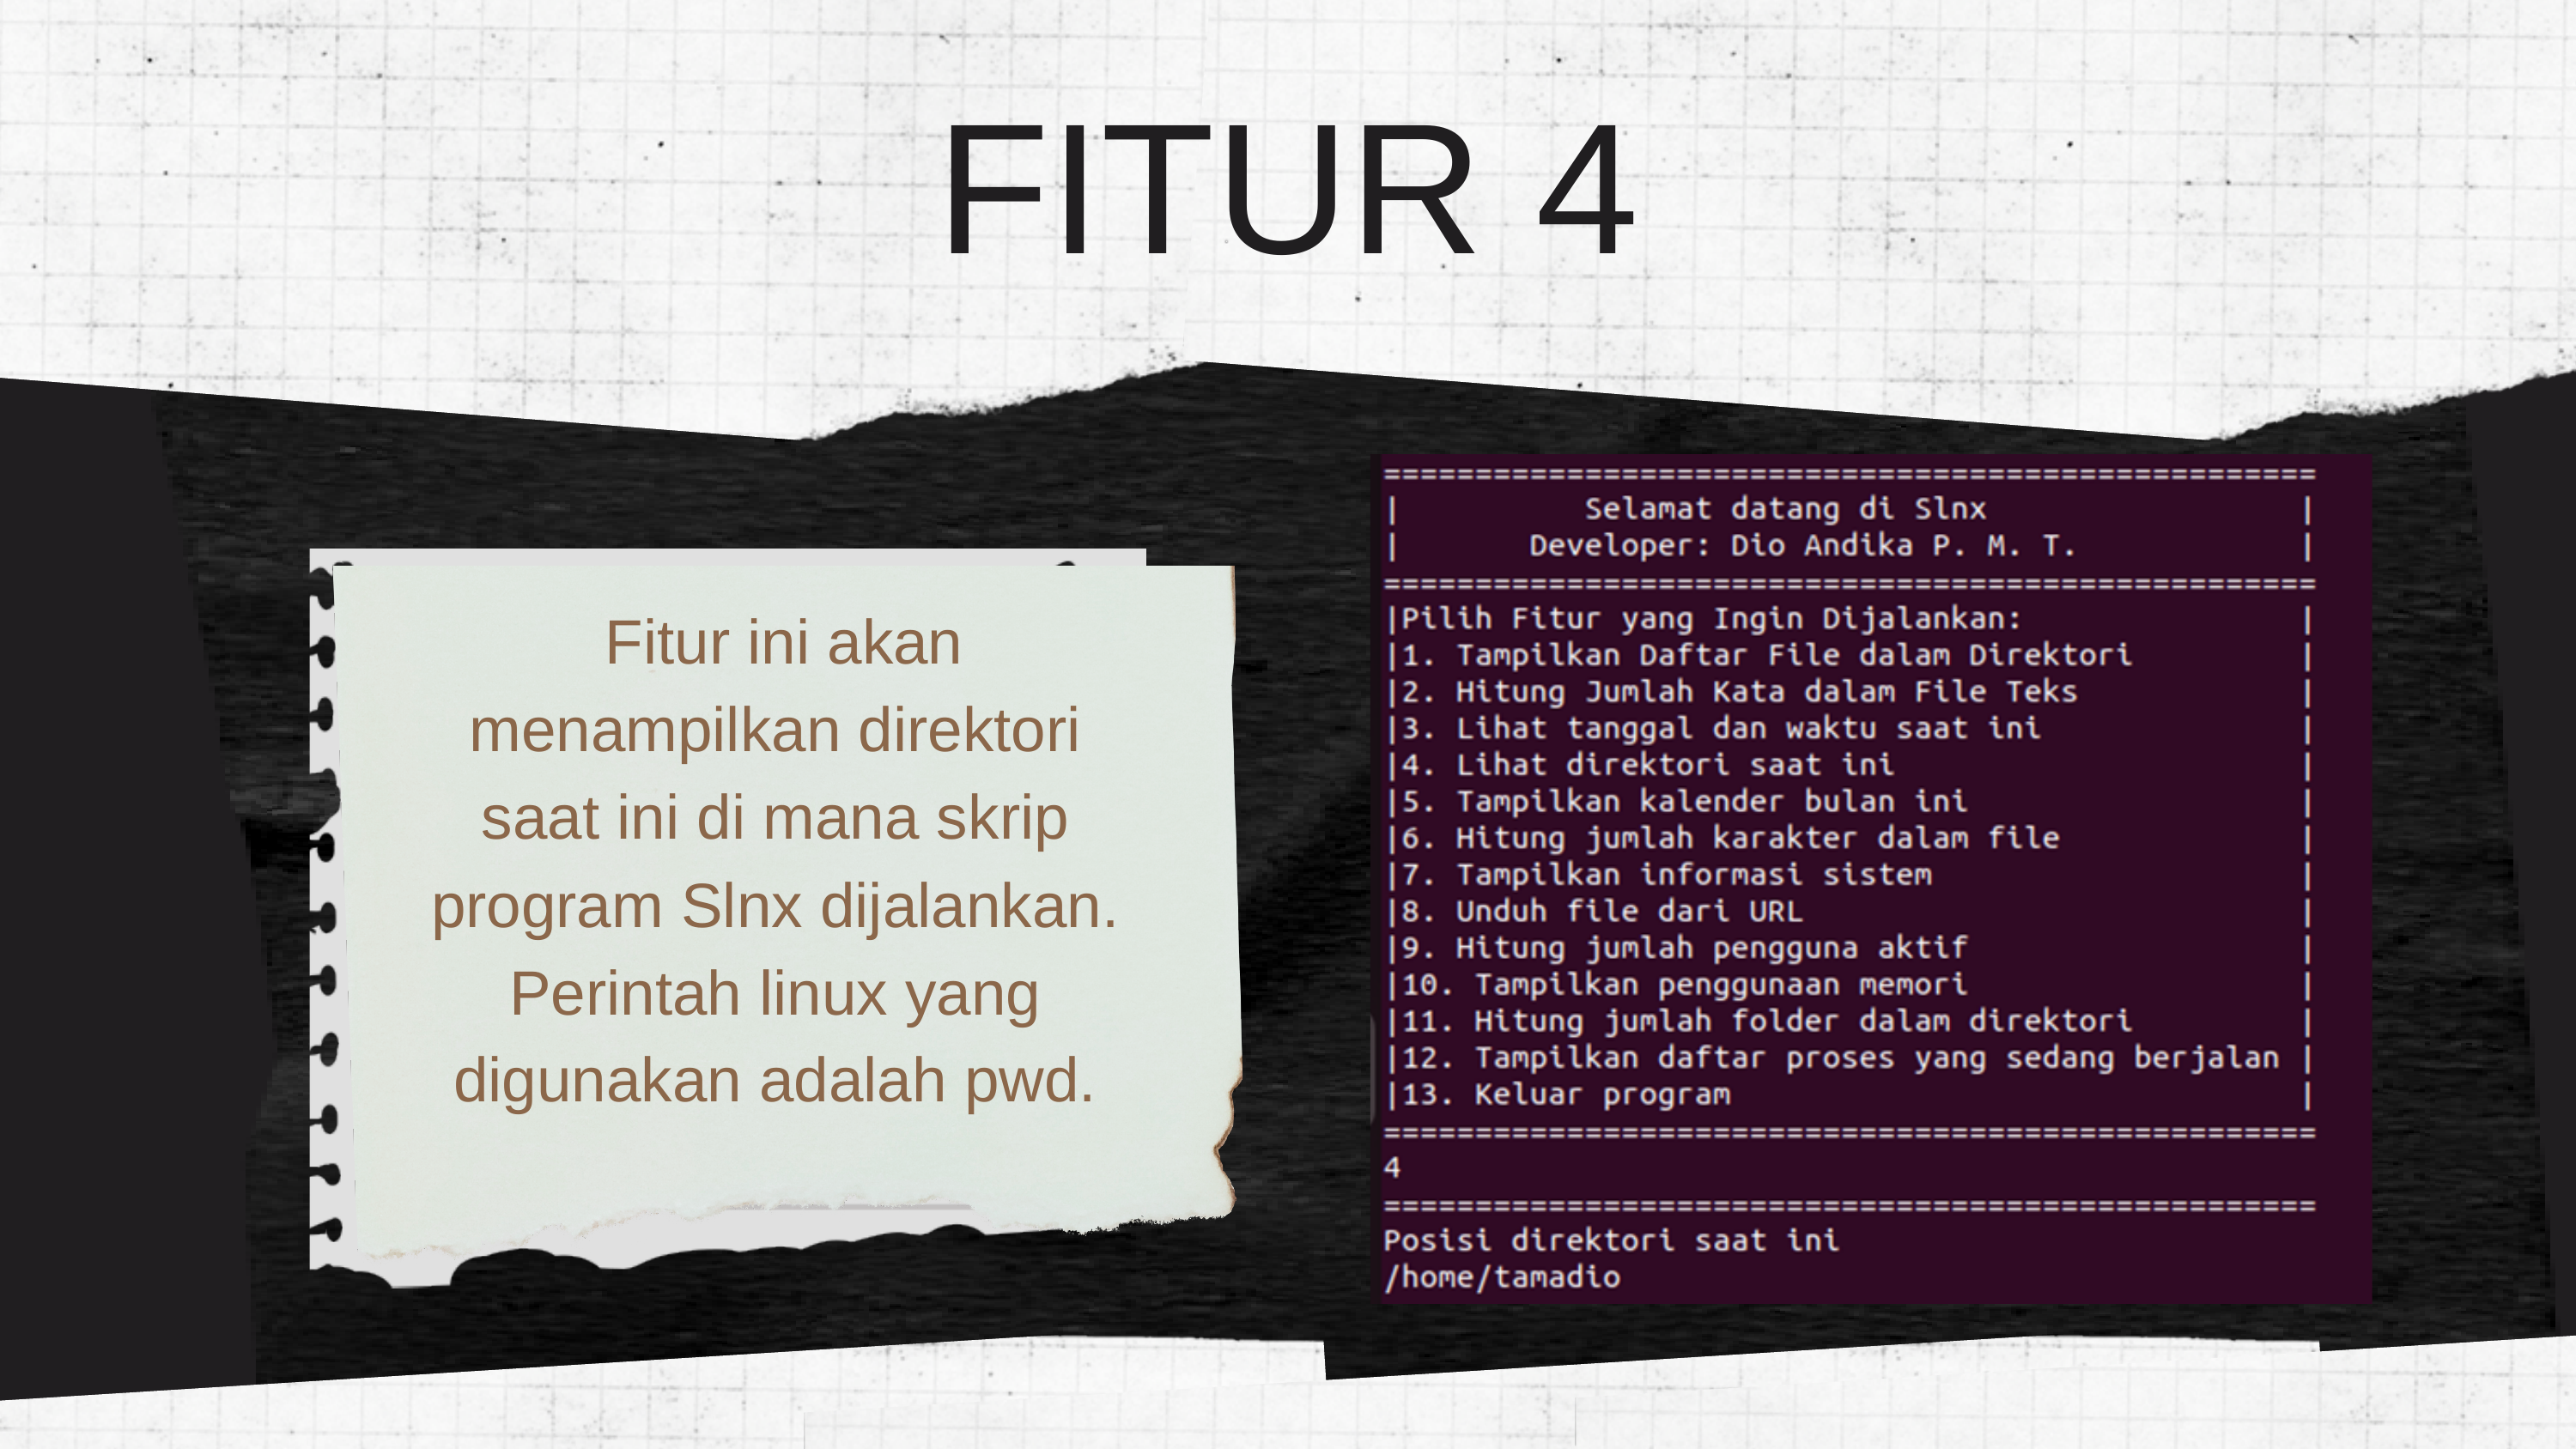

FITUR 4

 Fitur ini akan menampilkan direktori saat ini di mana skrip program Slnx dijalankan. Perintah linux yang digunakan adalah pwd.